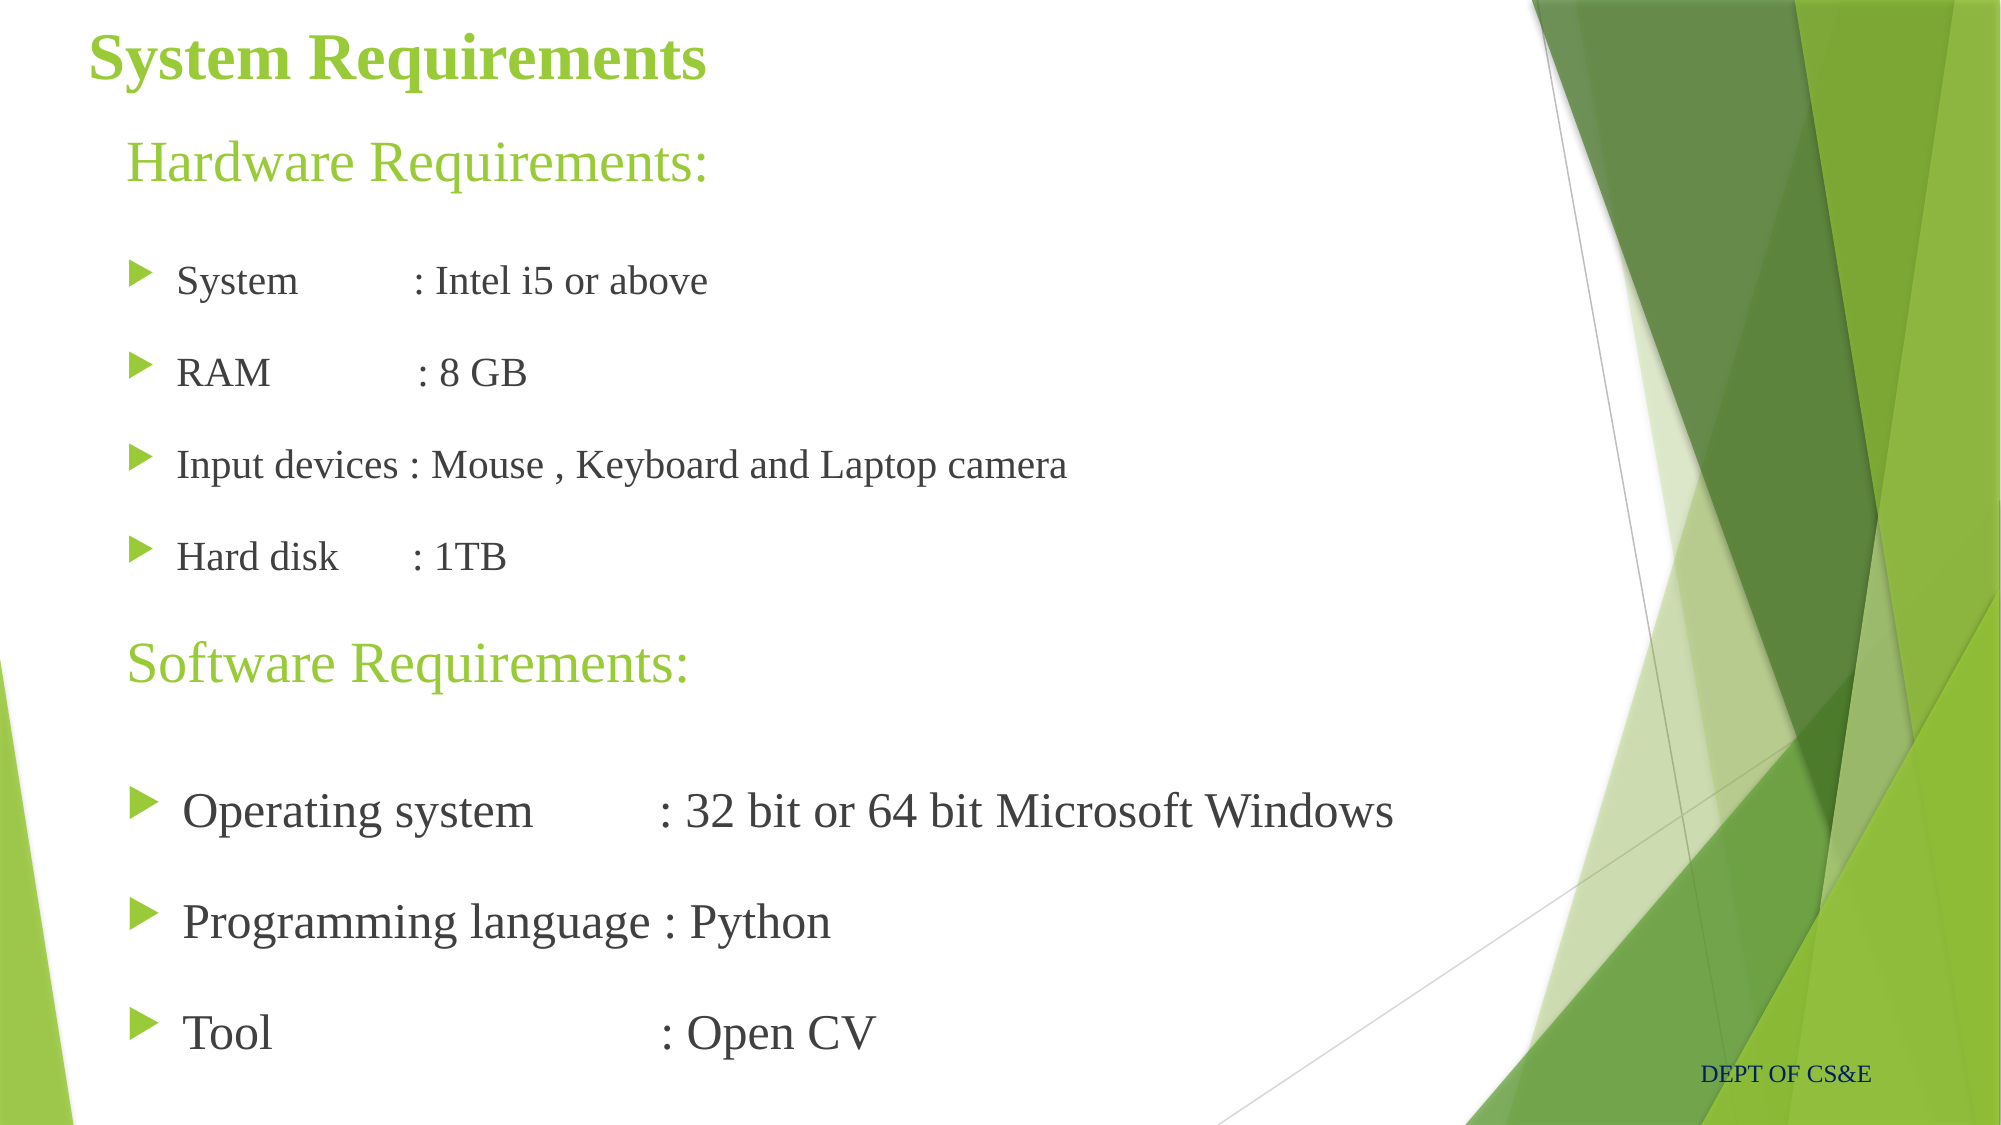

System Requirements
Hardware Requirements:
System           : Intel i5 or above
RAM              : 8 GB
Input devices : Mouse , Keyboard and Laptop camera
Hard disk       : 1TB
# Software Requirements:
Operating system          : 32 bit or 64 bit Microsoft Windows
Programming language : Python
Tool                               : Open CV

DEPT OF CS&E